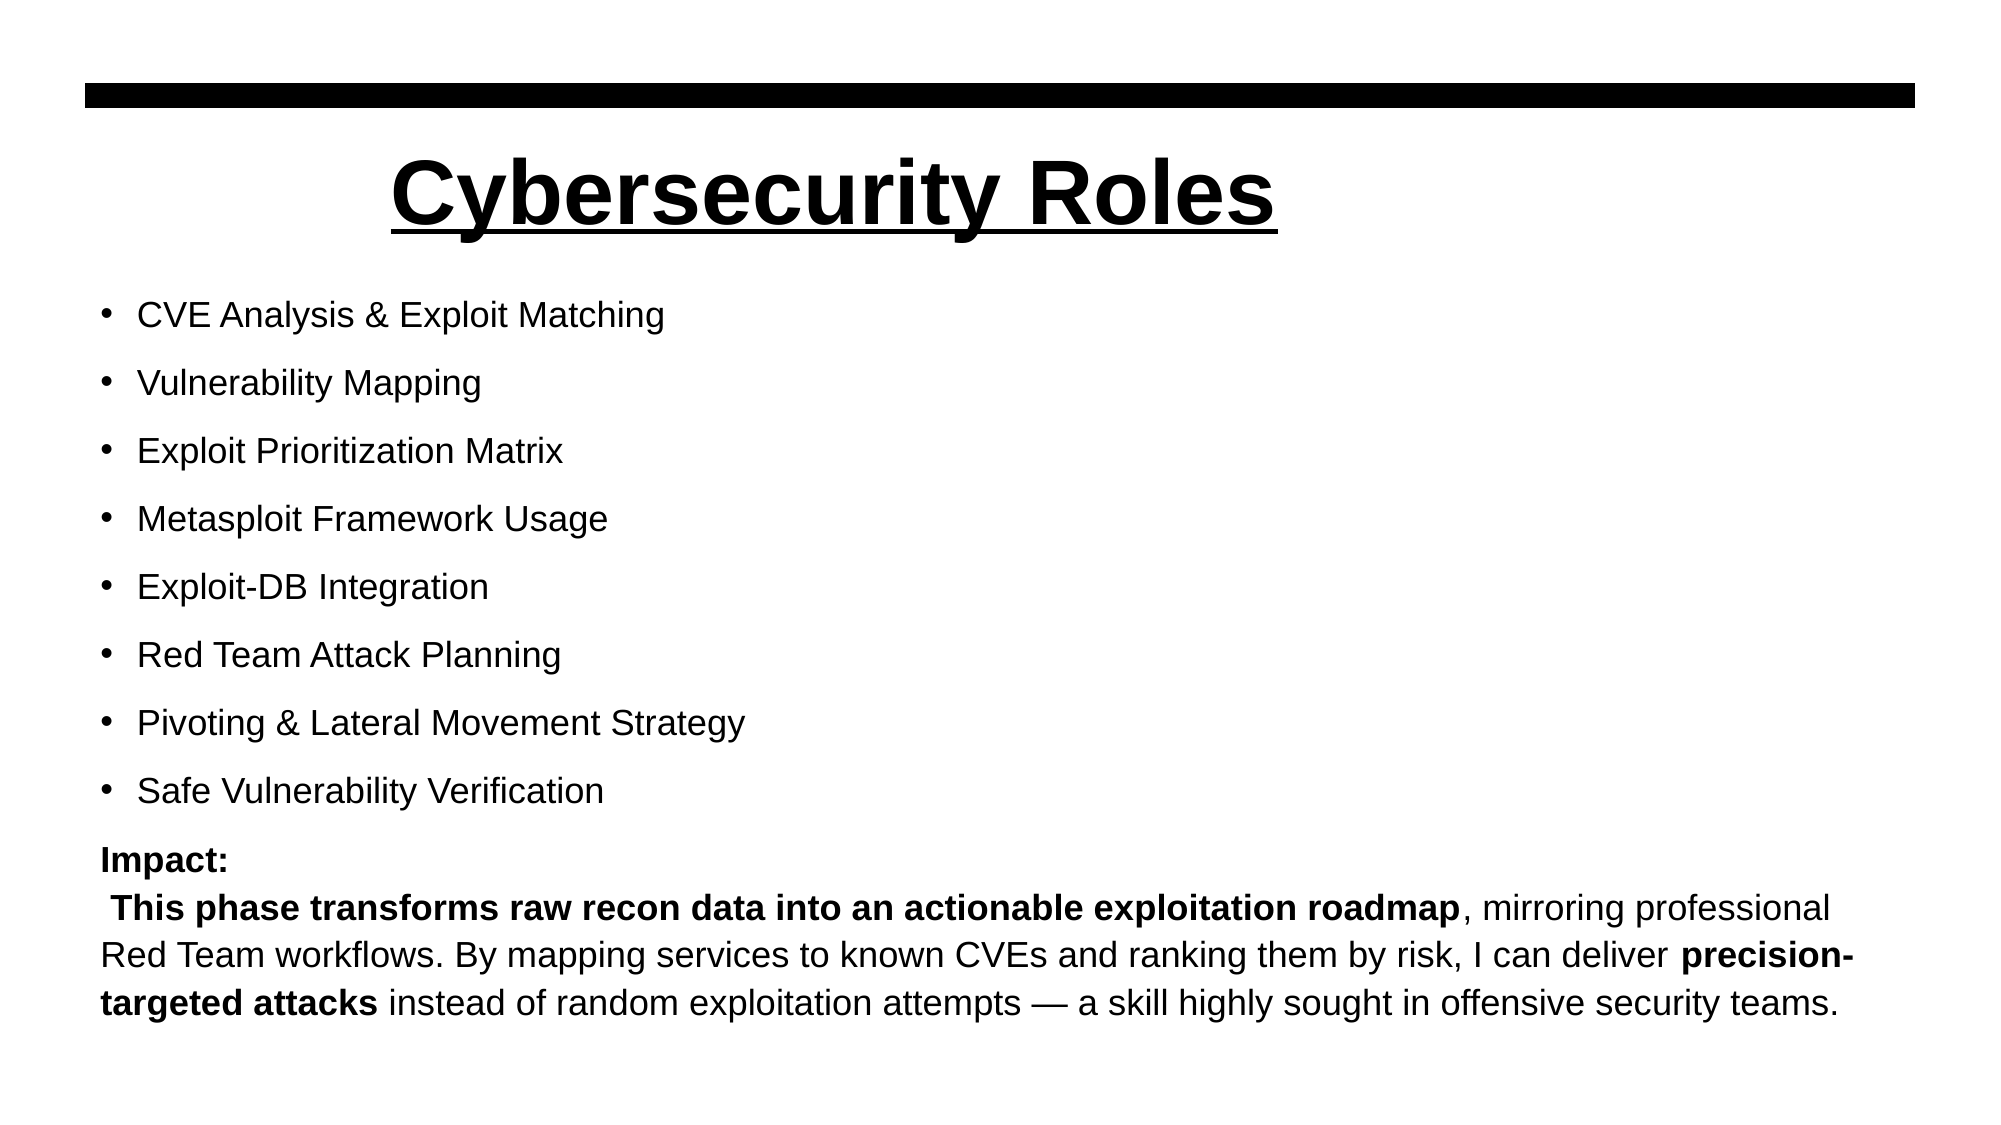

# Cybersecurity Roles
CVE Analysis & Exploit Matching
Vulnerability Mapping
Exploit Prioritization Matrix
Metasploit Framework Usage
Exploit-DB Integration
Red Team Attack Planning
Pivoting & Lateral Movement Strategy
Safe Vulnerability Verification
Impact:
 This phase transforms raw recon data into an actionable exploitation roadmap, mirroring professional Red Team workflows. By mapping services to known CVEs and ranking them by risk, I can deliver precision-targeted attacks instead of random exploitation attempts — a skill highly sought in offensive security teams.